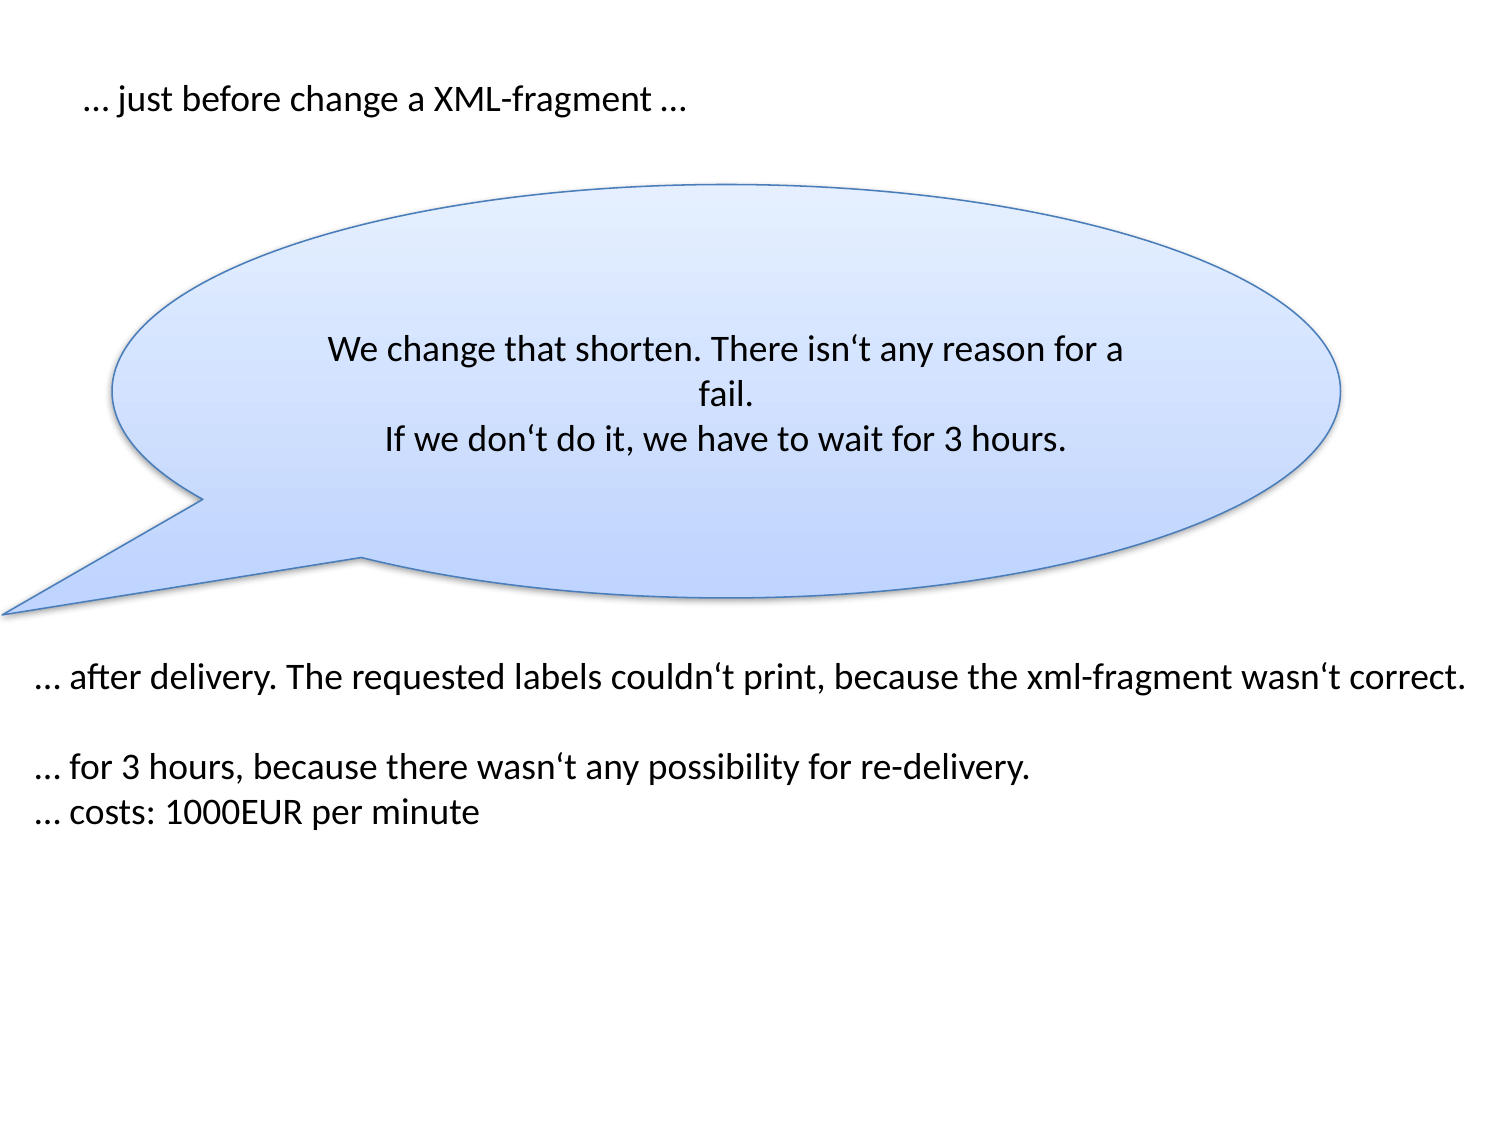

… just before change a XML-fragment …
We change that shorten. There isn‘t any reason for a fail.
If we don‘t do it, we have to wait for 3 hours.
… after delivery. The requested labels couldn‘t print, because the xml-fragment wasn‘t correct.

… for 3 hours, because there wasn‘t any possibility for re-delivery.
… costs: 1000EUR per minute